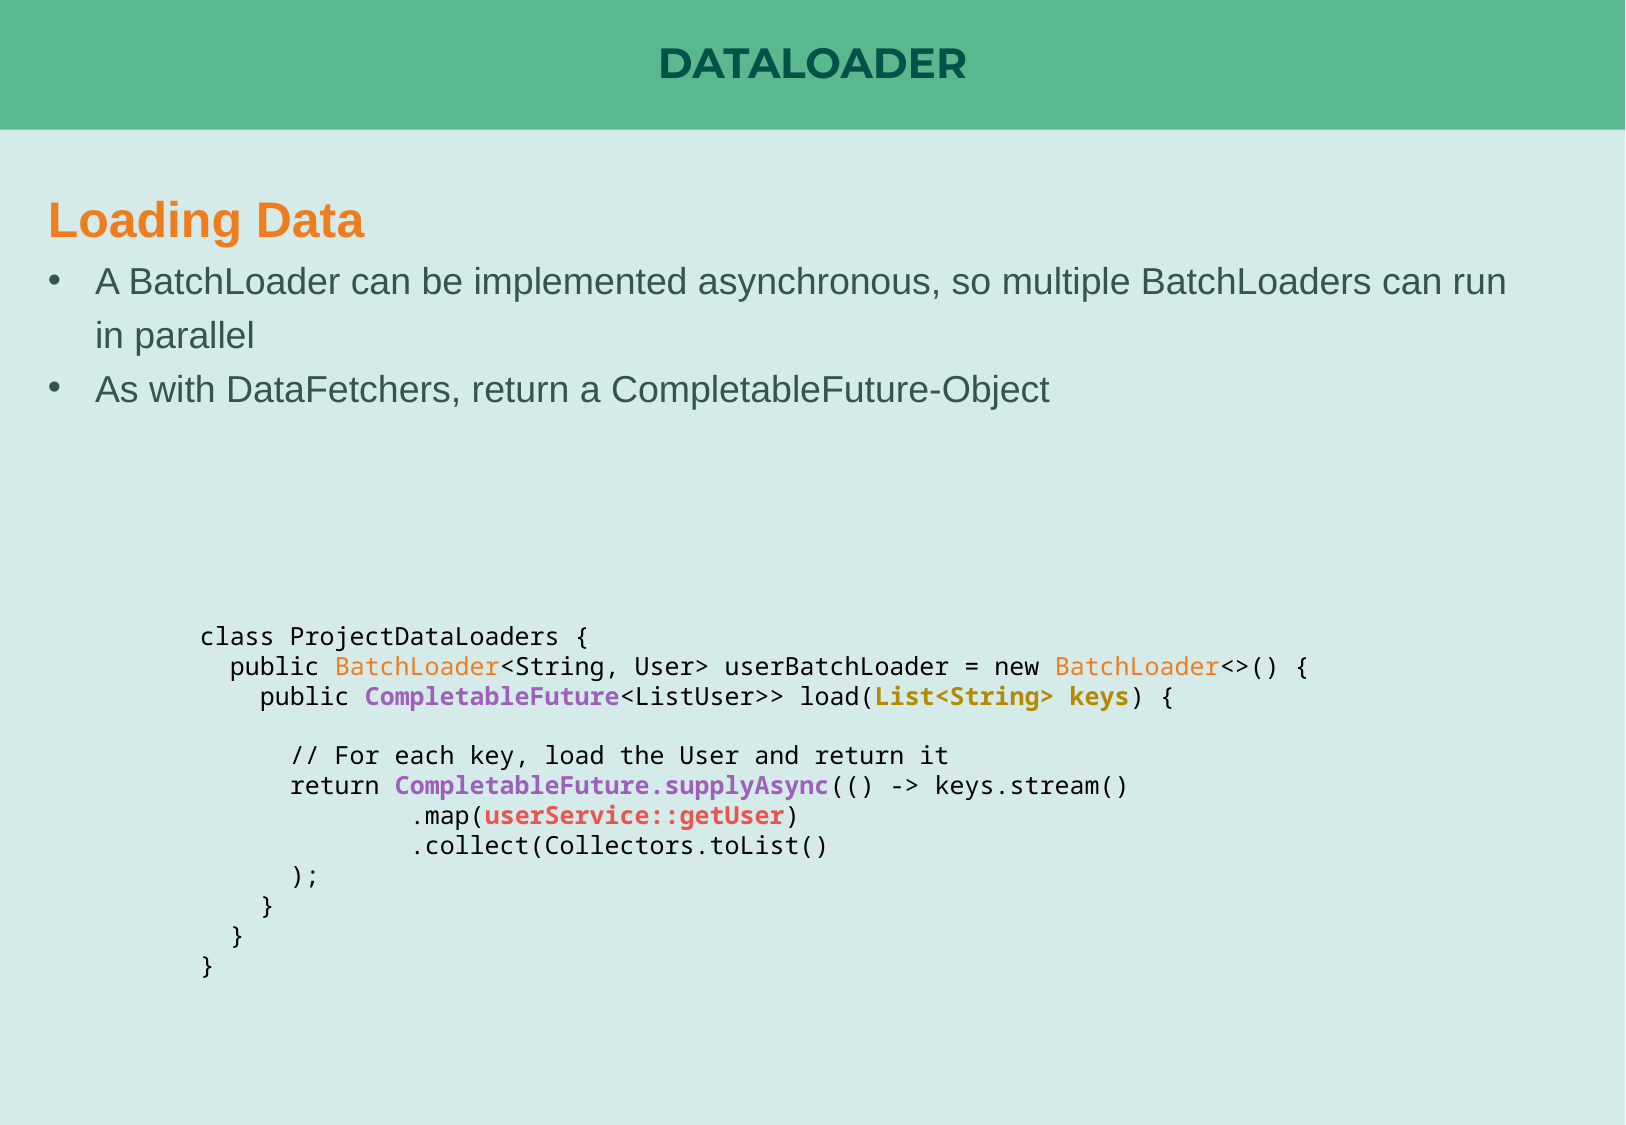

# DataLoader
Loading Data
A BatchLoader can be implemented asynchronous, so multiple BatchLoaders can run in parallel
As with DataFetchers, return a CompletableFuture-Object
class ProjectDataLoaders {
  public BatchLoader<String, User> userBatchLoader = new BatchLoader<>() {
    public CompletableFuture<ListUser>> load(List<String> keys) {

      // For each key, load the User and return it
      return CompletableFuture.supplyAsync(() -> keys.stream()
              .map(userService::getUser)
              .collect(Collectors.toList()
      );
    }
  }
}